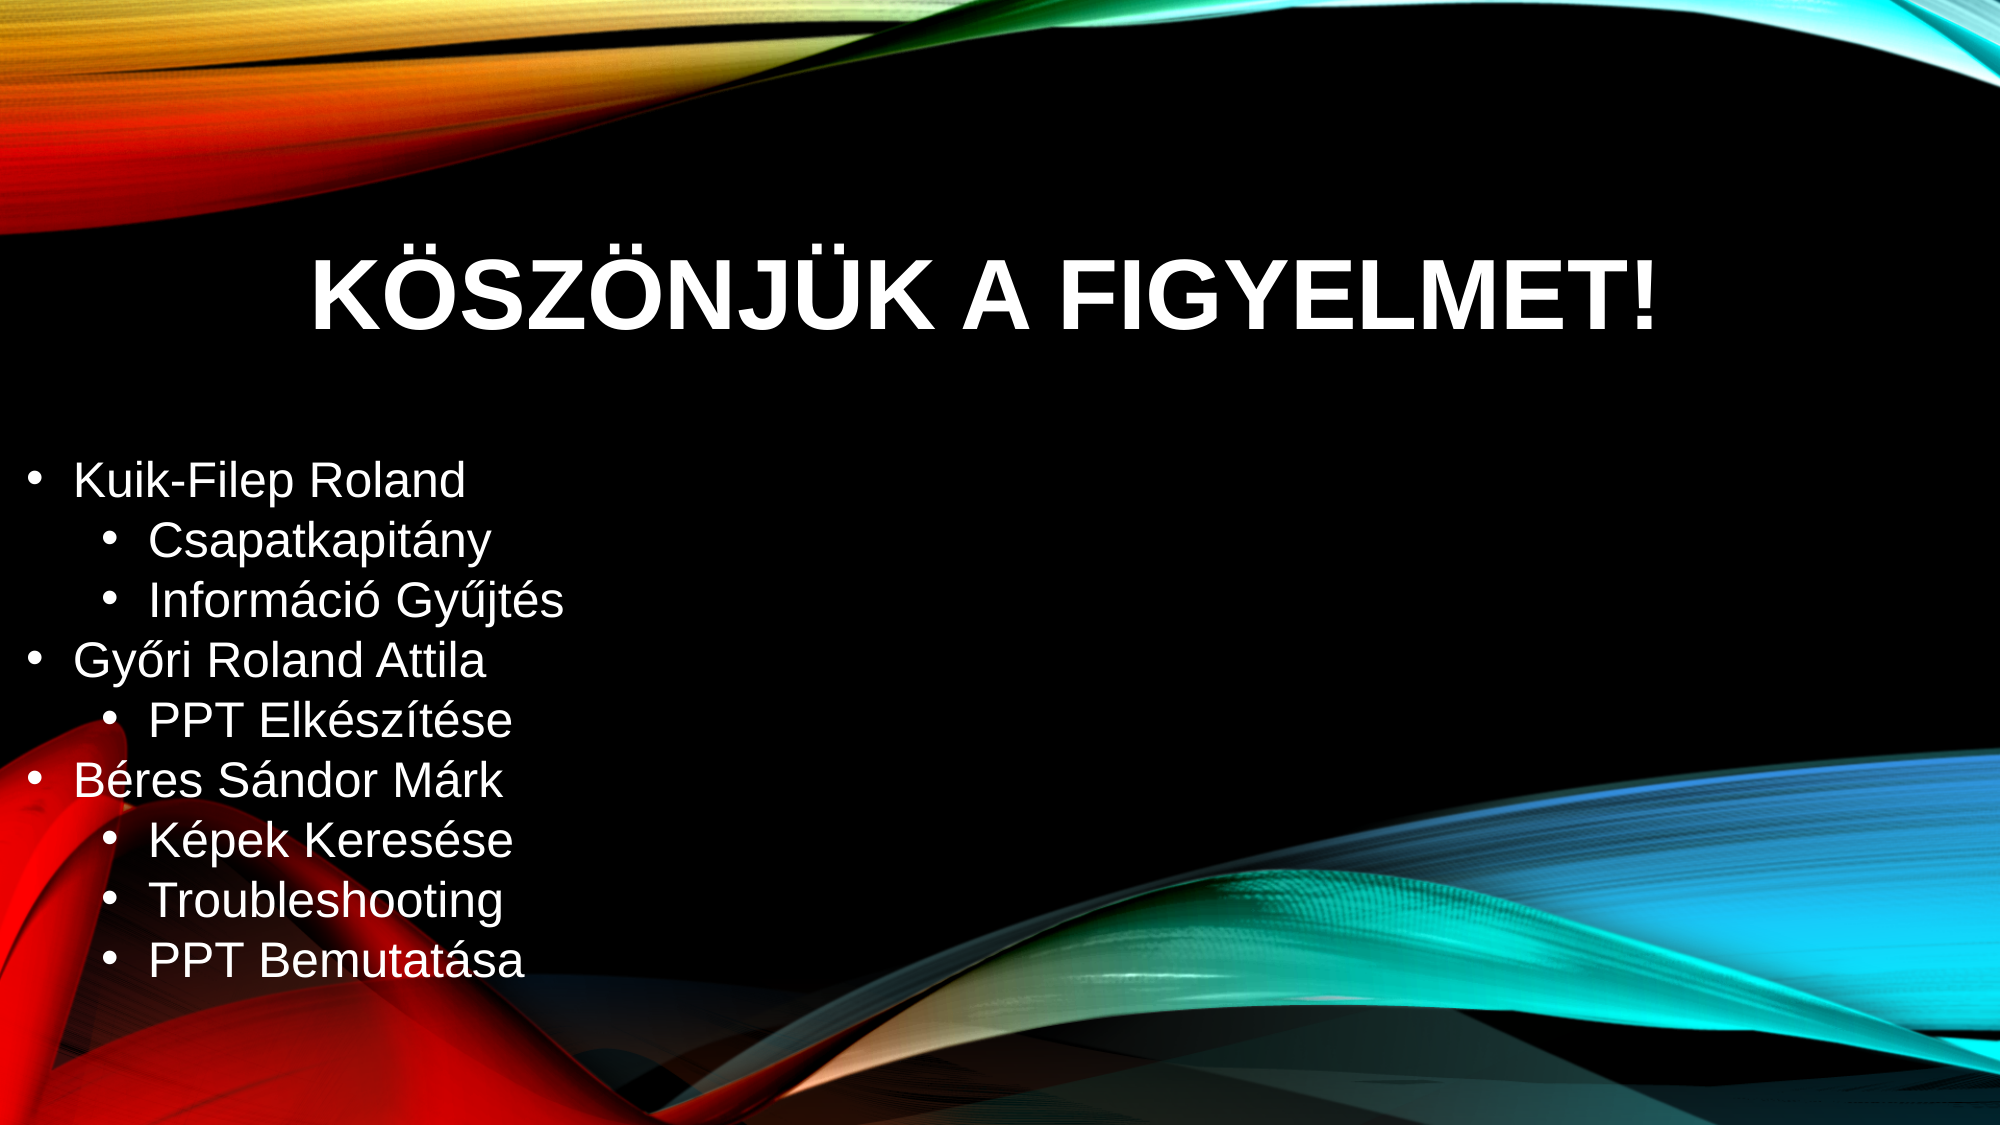

# Köszönjük a Figyelmet!
Kuik-Filep Roland
Csapatkapitány
Információ Gyűjtés
Győri Roland Attila
PPT Elkészítése
Béres Sándor Márk
Képek Keresése
Troubleshooting
PPT Bemutatása